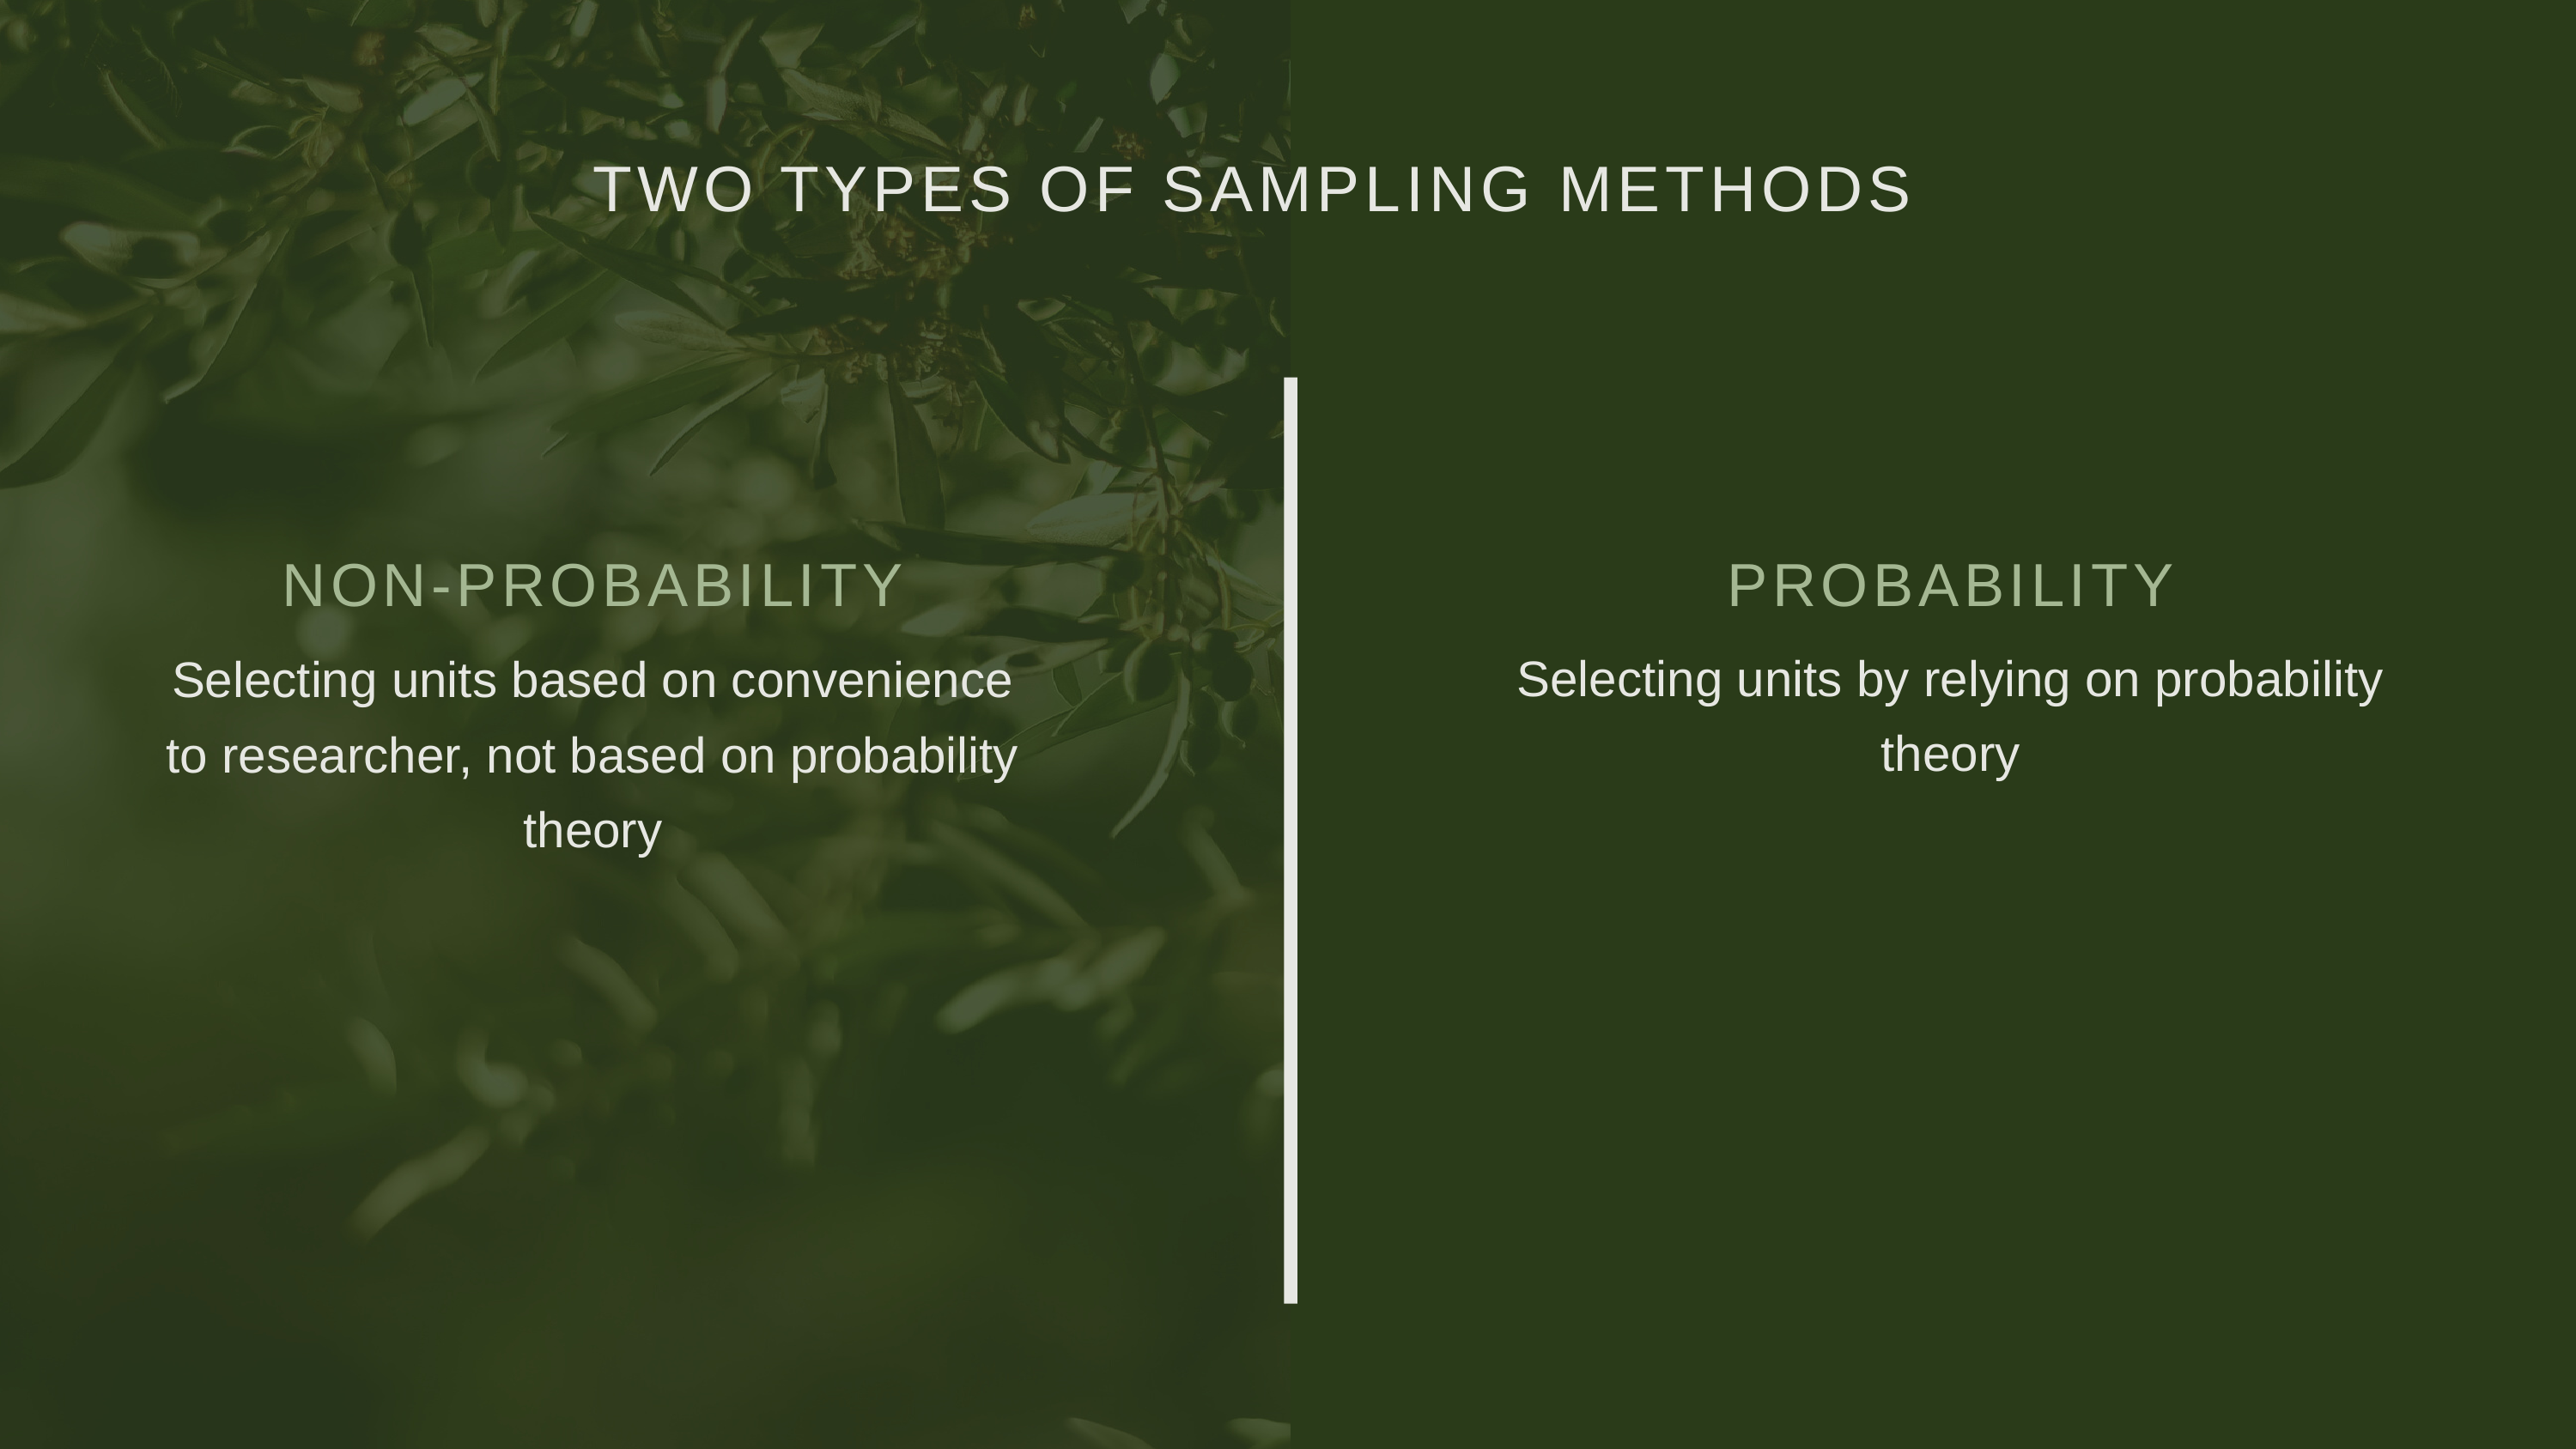

TWO TYPES OF SAMPLING METHODS

NON-PROBABILITY
Selecting units based on convenience to researcher, not based on probability theory

PROBABILITY
Selecting units by relying on probability theory